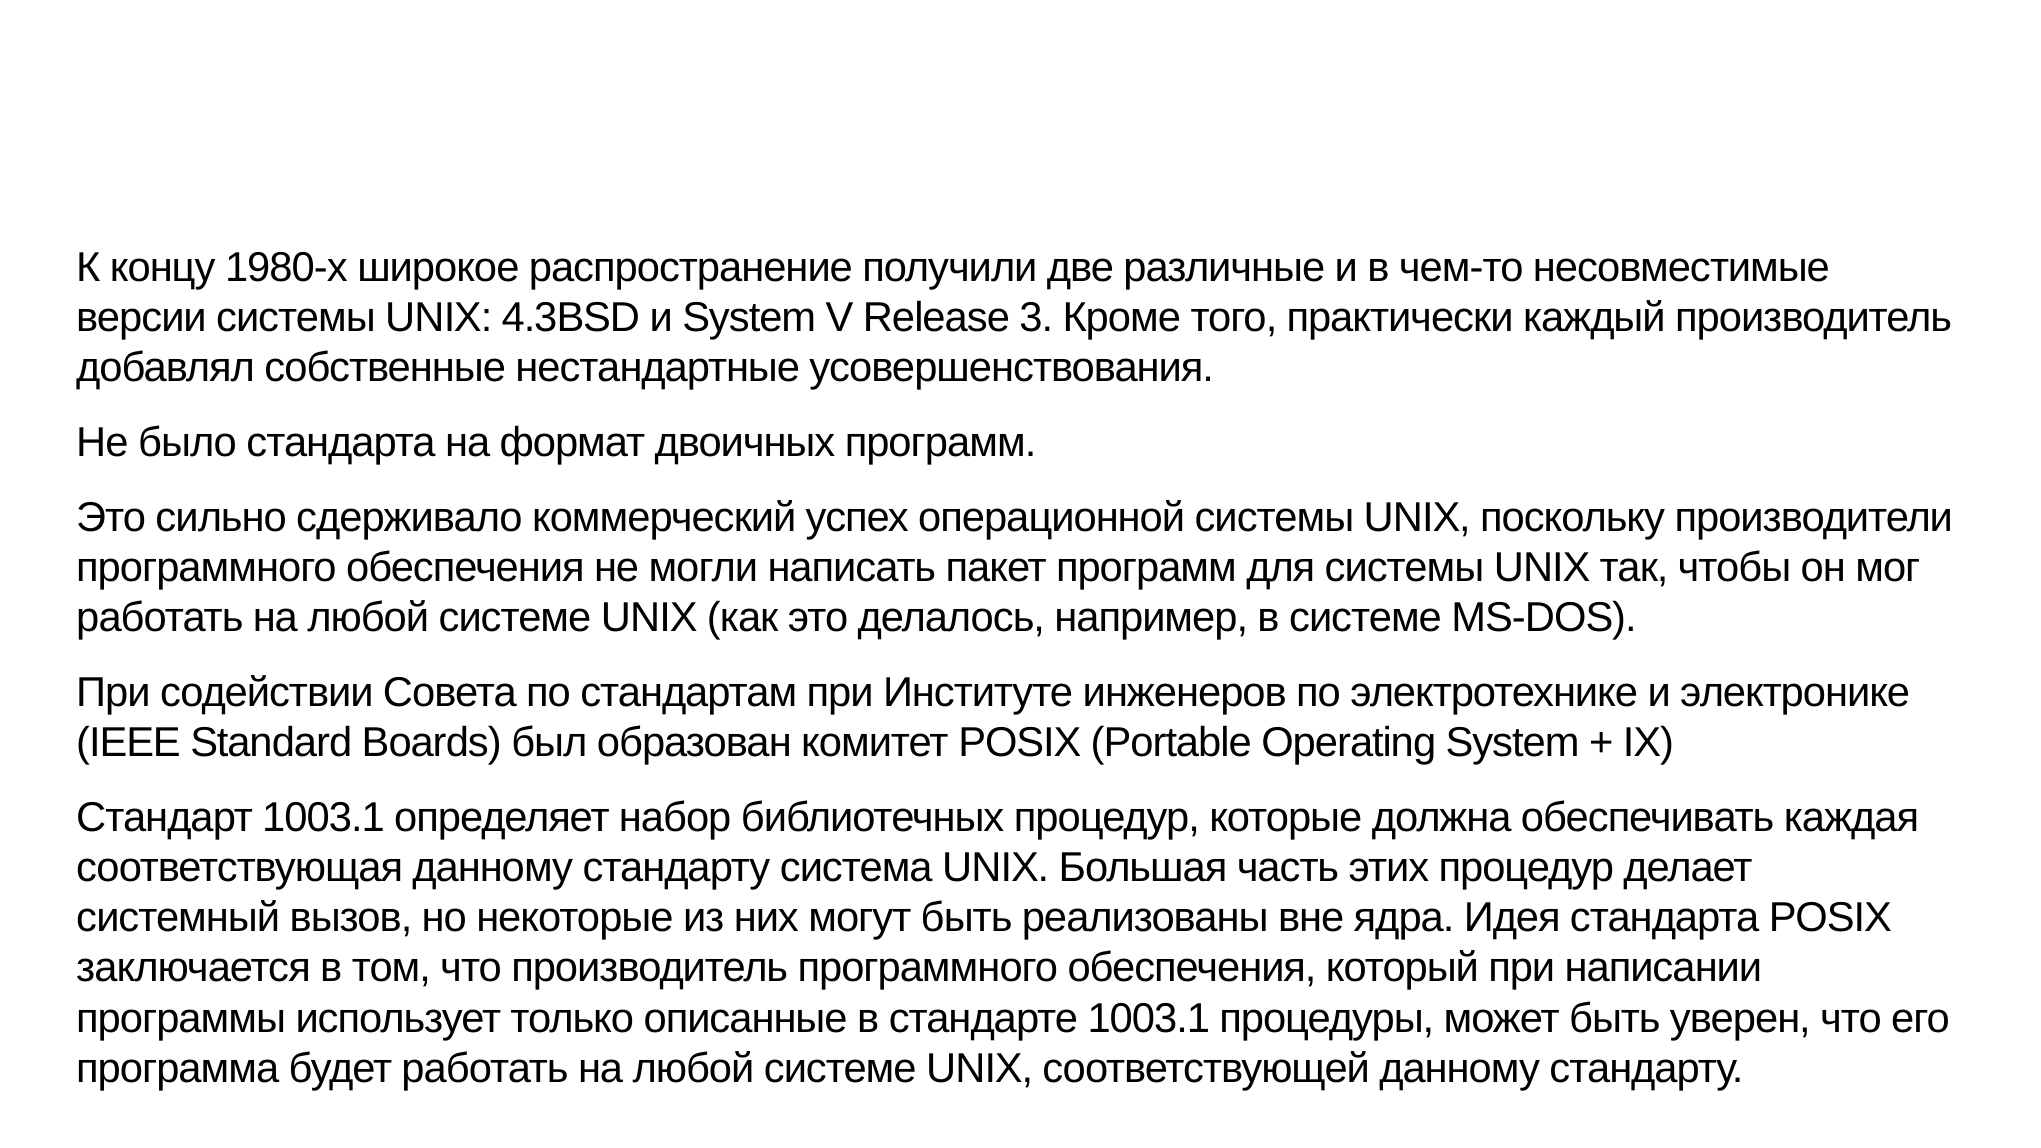

#
К концу 1980-х широкое распространение получили две различные и в чем-то несовместимые версии системы UNIX: 4.3BSD и System V Release 3. Кроме того, практически каждый производитель добавлял собственные нестандартные усовершенствования.
Не было стандарта на формат двоичных программ.
Это сильно сдерживало коммерческий успех операционной системы UNIX, поскольку производители программного обеспечения не могли написать пакет программ для системы UNIX так, чтобы он мог работать на любой системе UNIX (как это делалось, например, в системе MS-DOS).
При содействии Совета по стандартам при Институте инженеров по электротехнике и электронике (IEEE Standard Boards) был образован комитет POSIX (Portable Operating System + IX)
Стандарт 1003.1 определяет набор библиотечных процедур, которые должна обеспечивать каждая соответствующая данному стандарту система UNIX. Большая часть этих процедур делает системный вызов, но некоторые из них могут быть реализованы вне ядра. Идея стандарта POSIX заключается в том, что производитель программного обеспечения, который при написании программы использует только описанные в стандарте 1003.1 процедуры, может быть уверен, что его программа будет работать на любой системе UNIX, соответствующей данному стандарту.